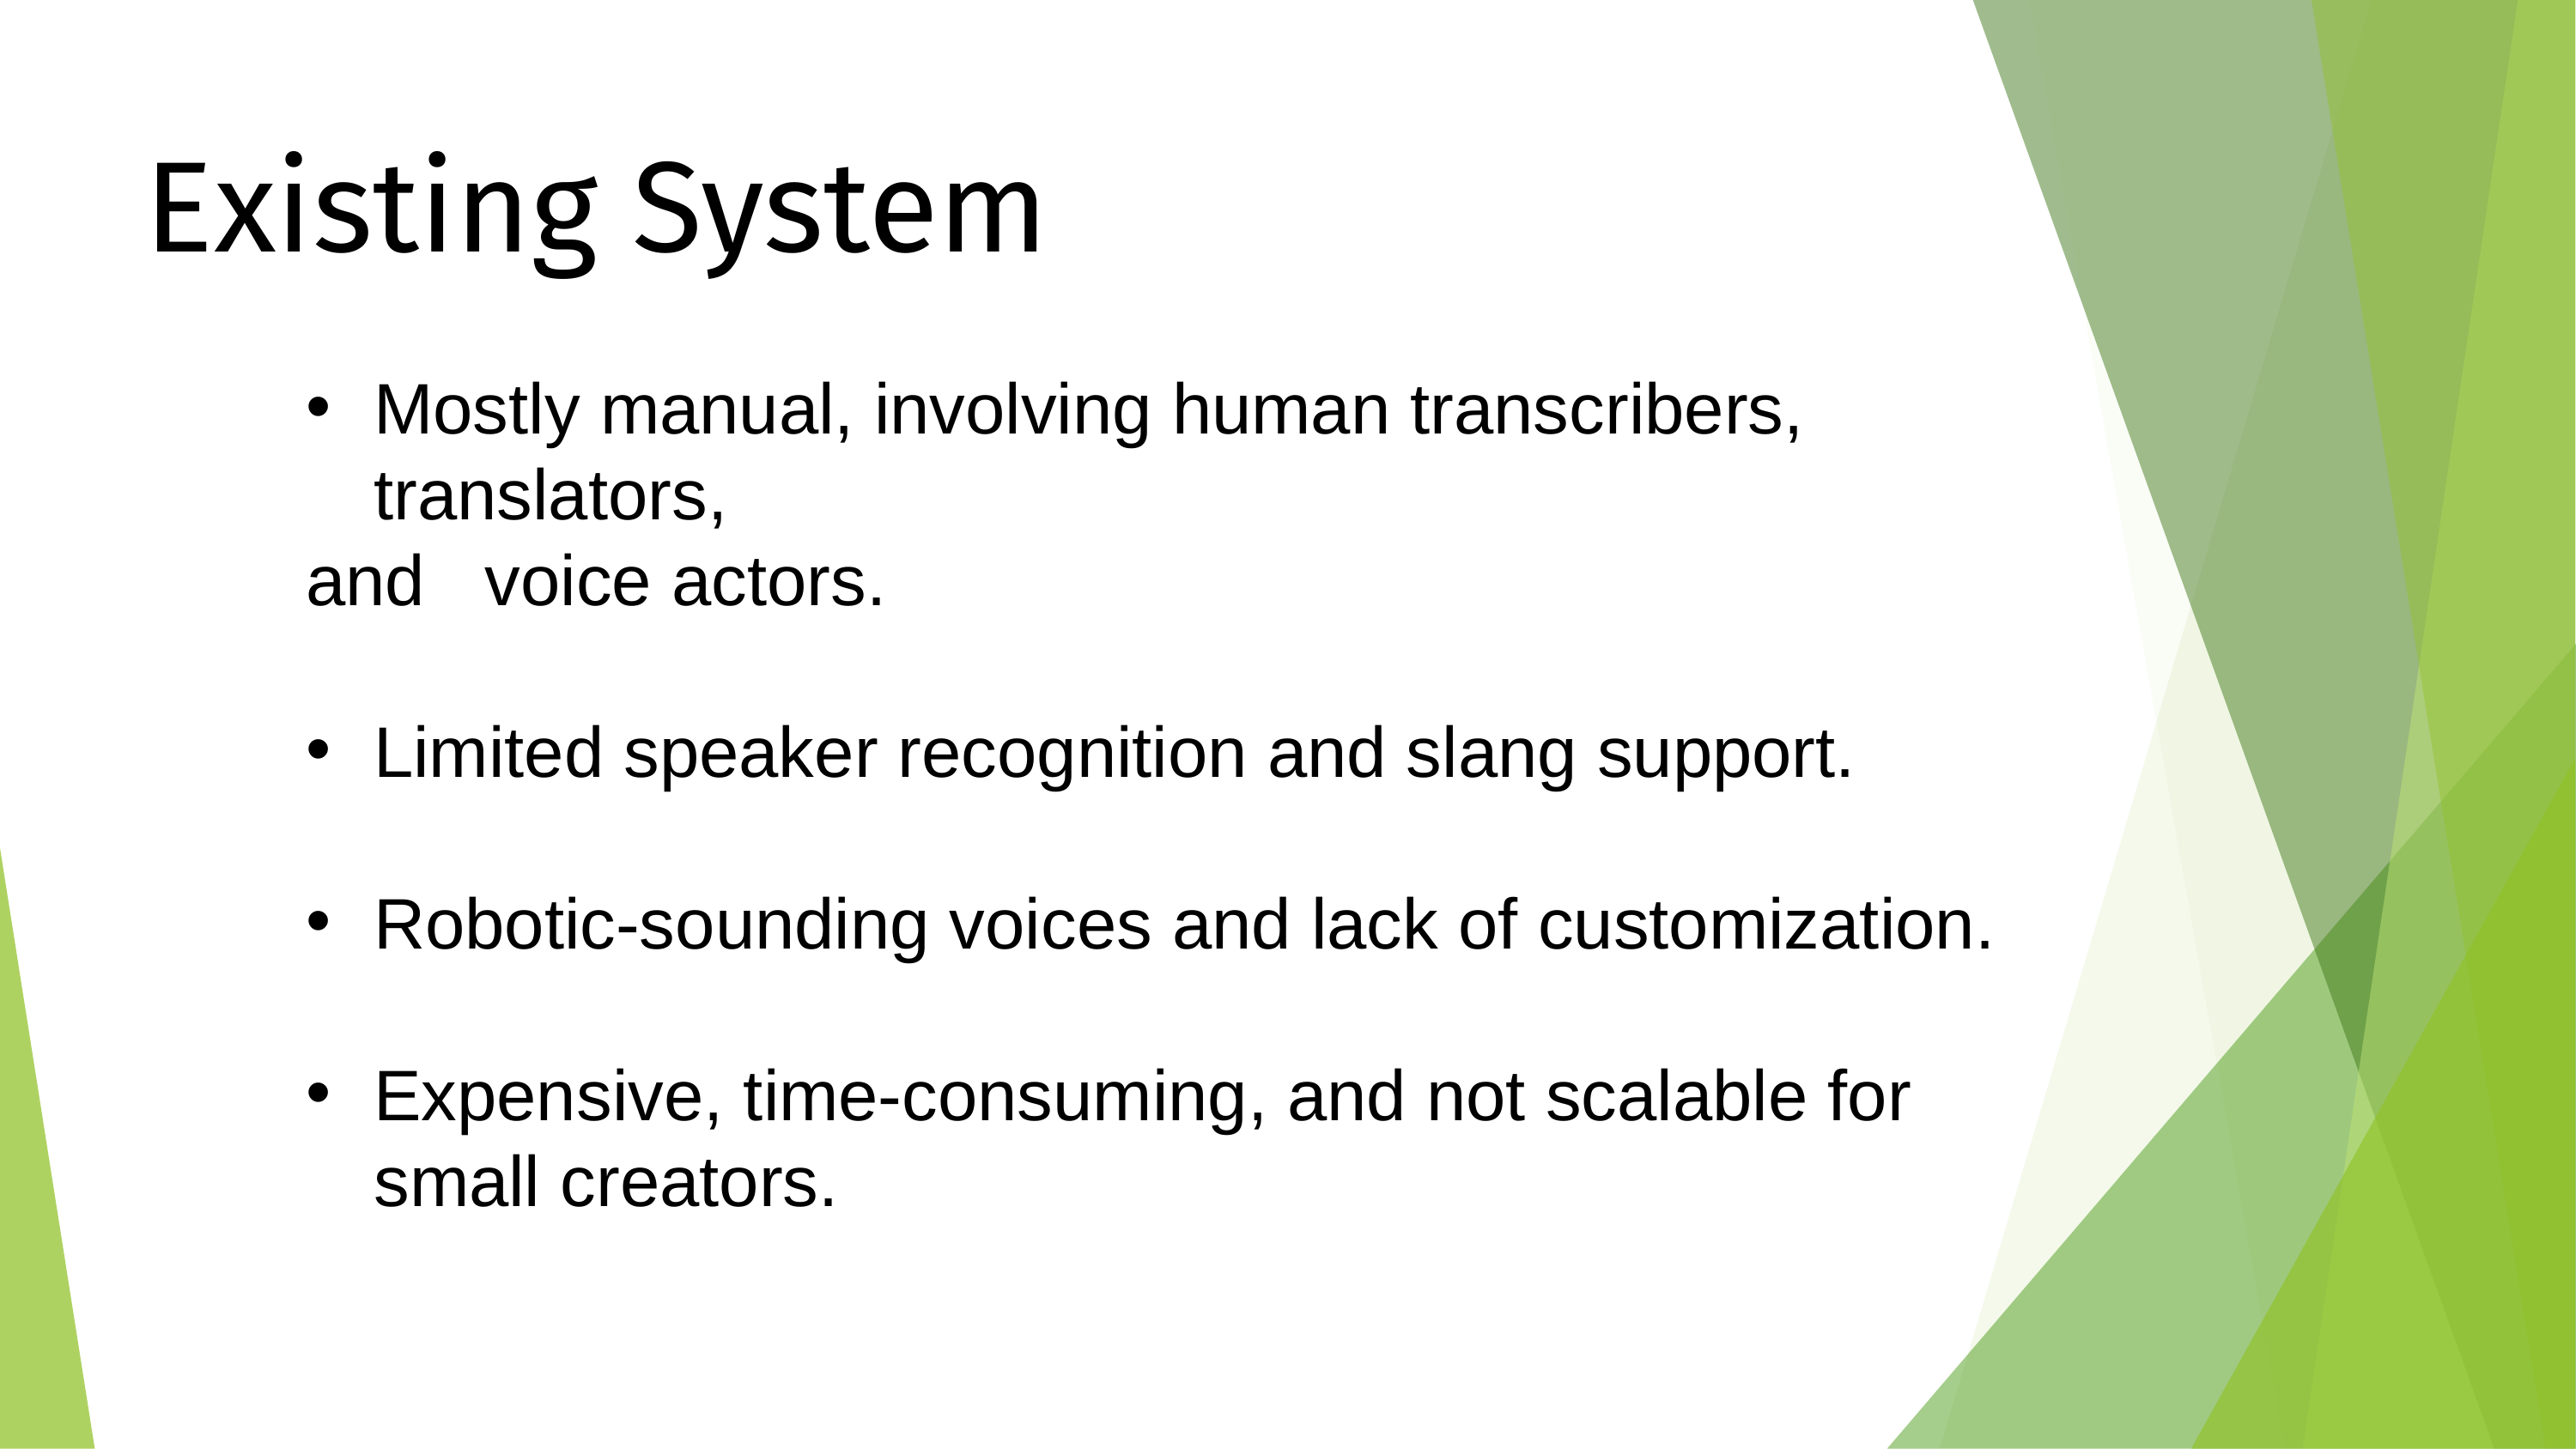

Existing System

Mostly manual, involving human transcribers, translators,
and   voice actors.

Limited speaker recognition and slang support.

Robotic-sounding voices and lack of customization.

Expensive, time-consuming, and not scalable for small creators.